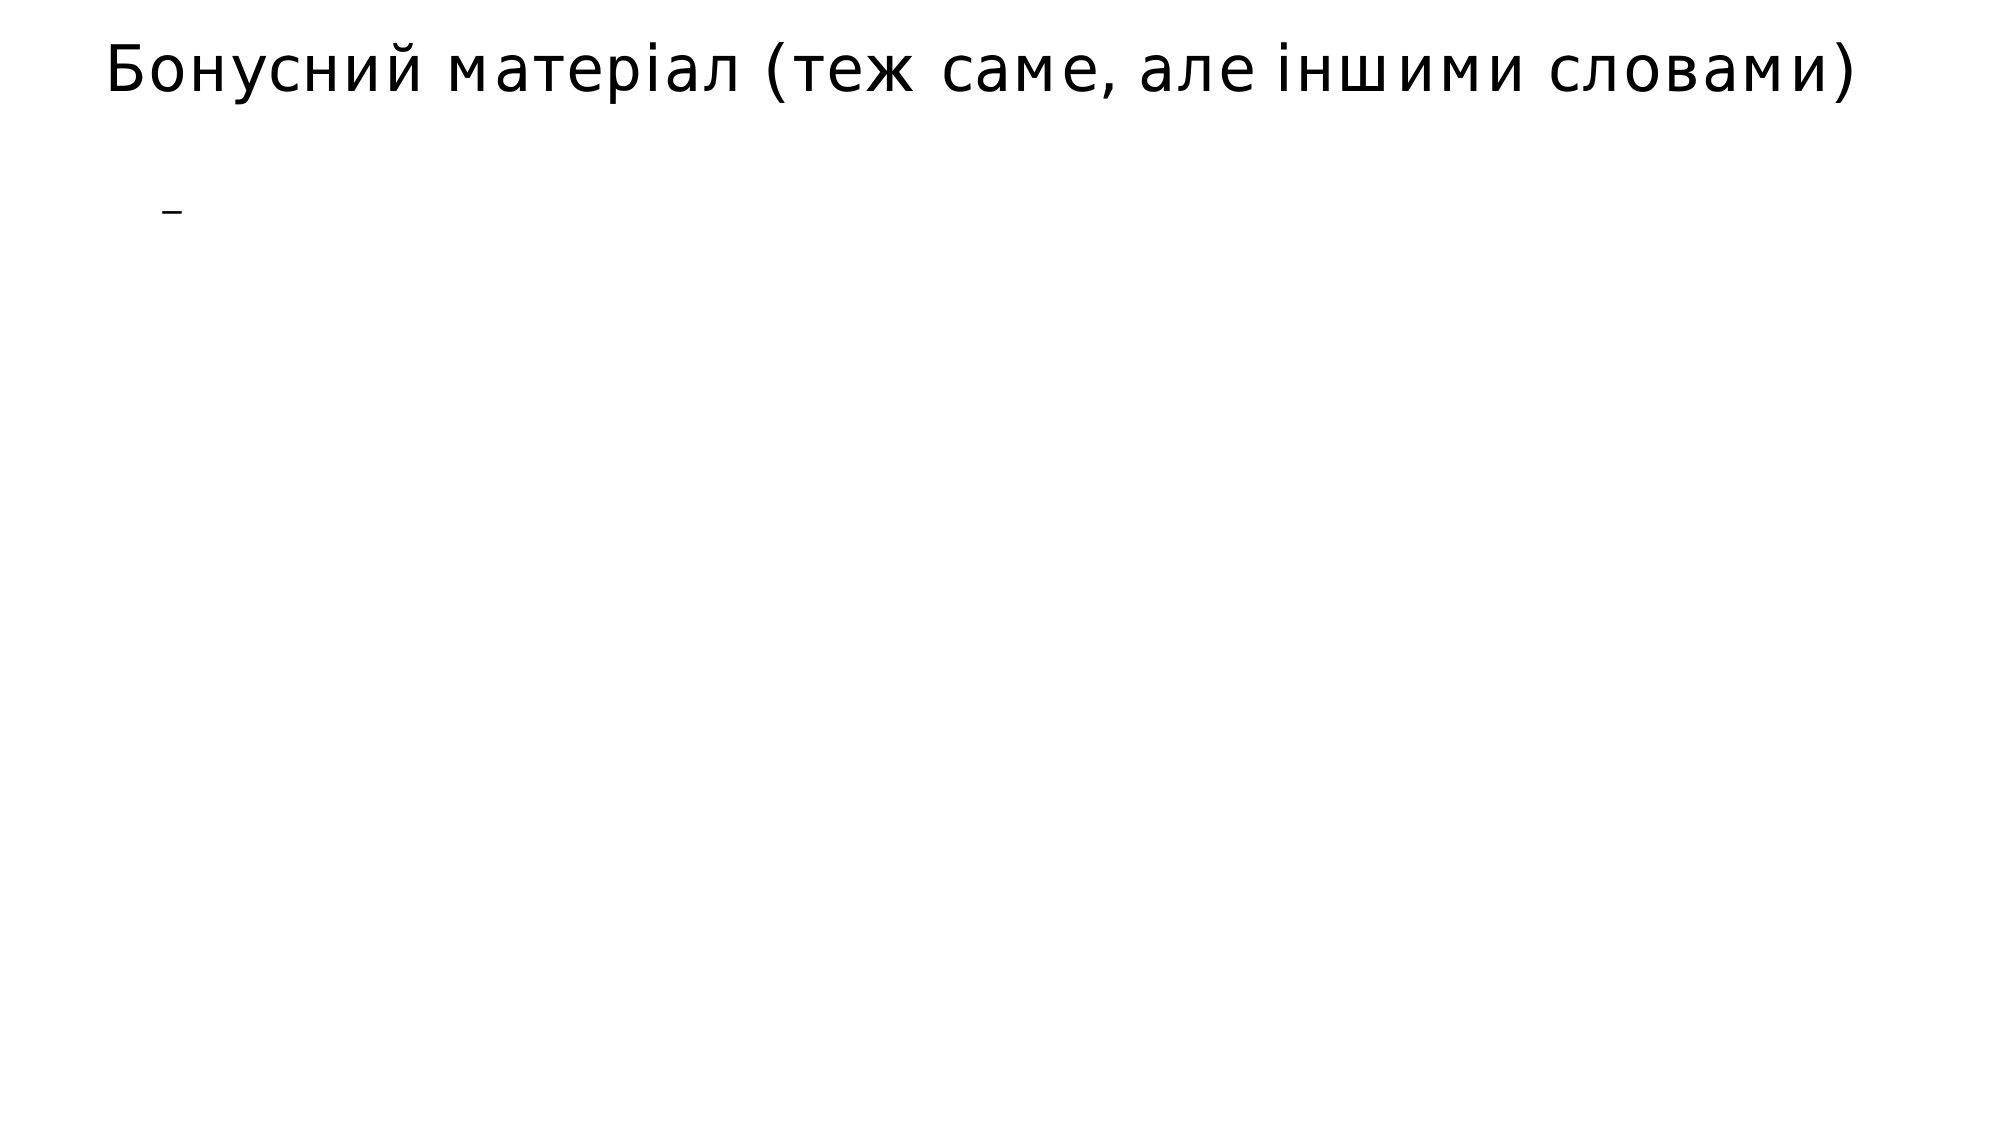

# Бонусний матеріал (теж саме, але іншими словами)
_